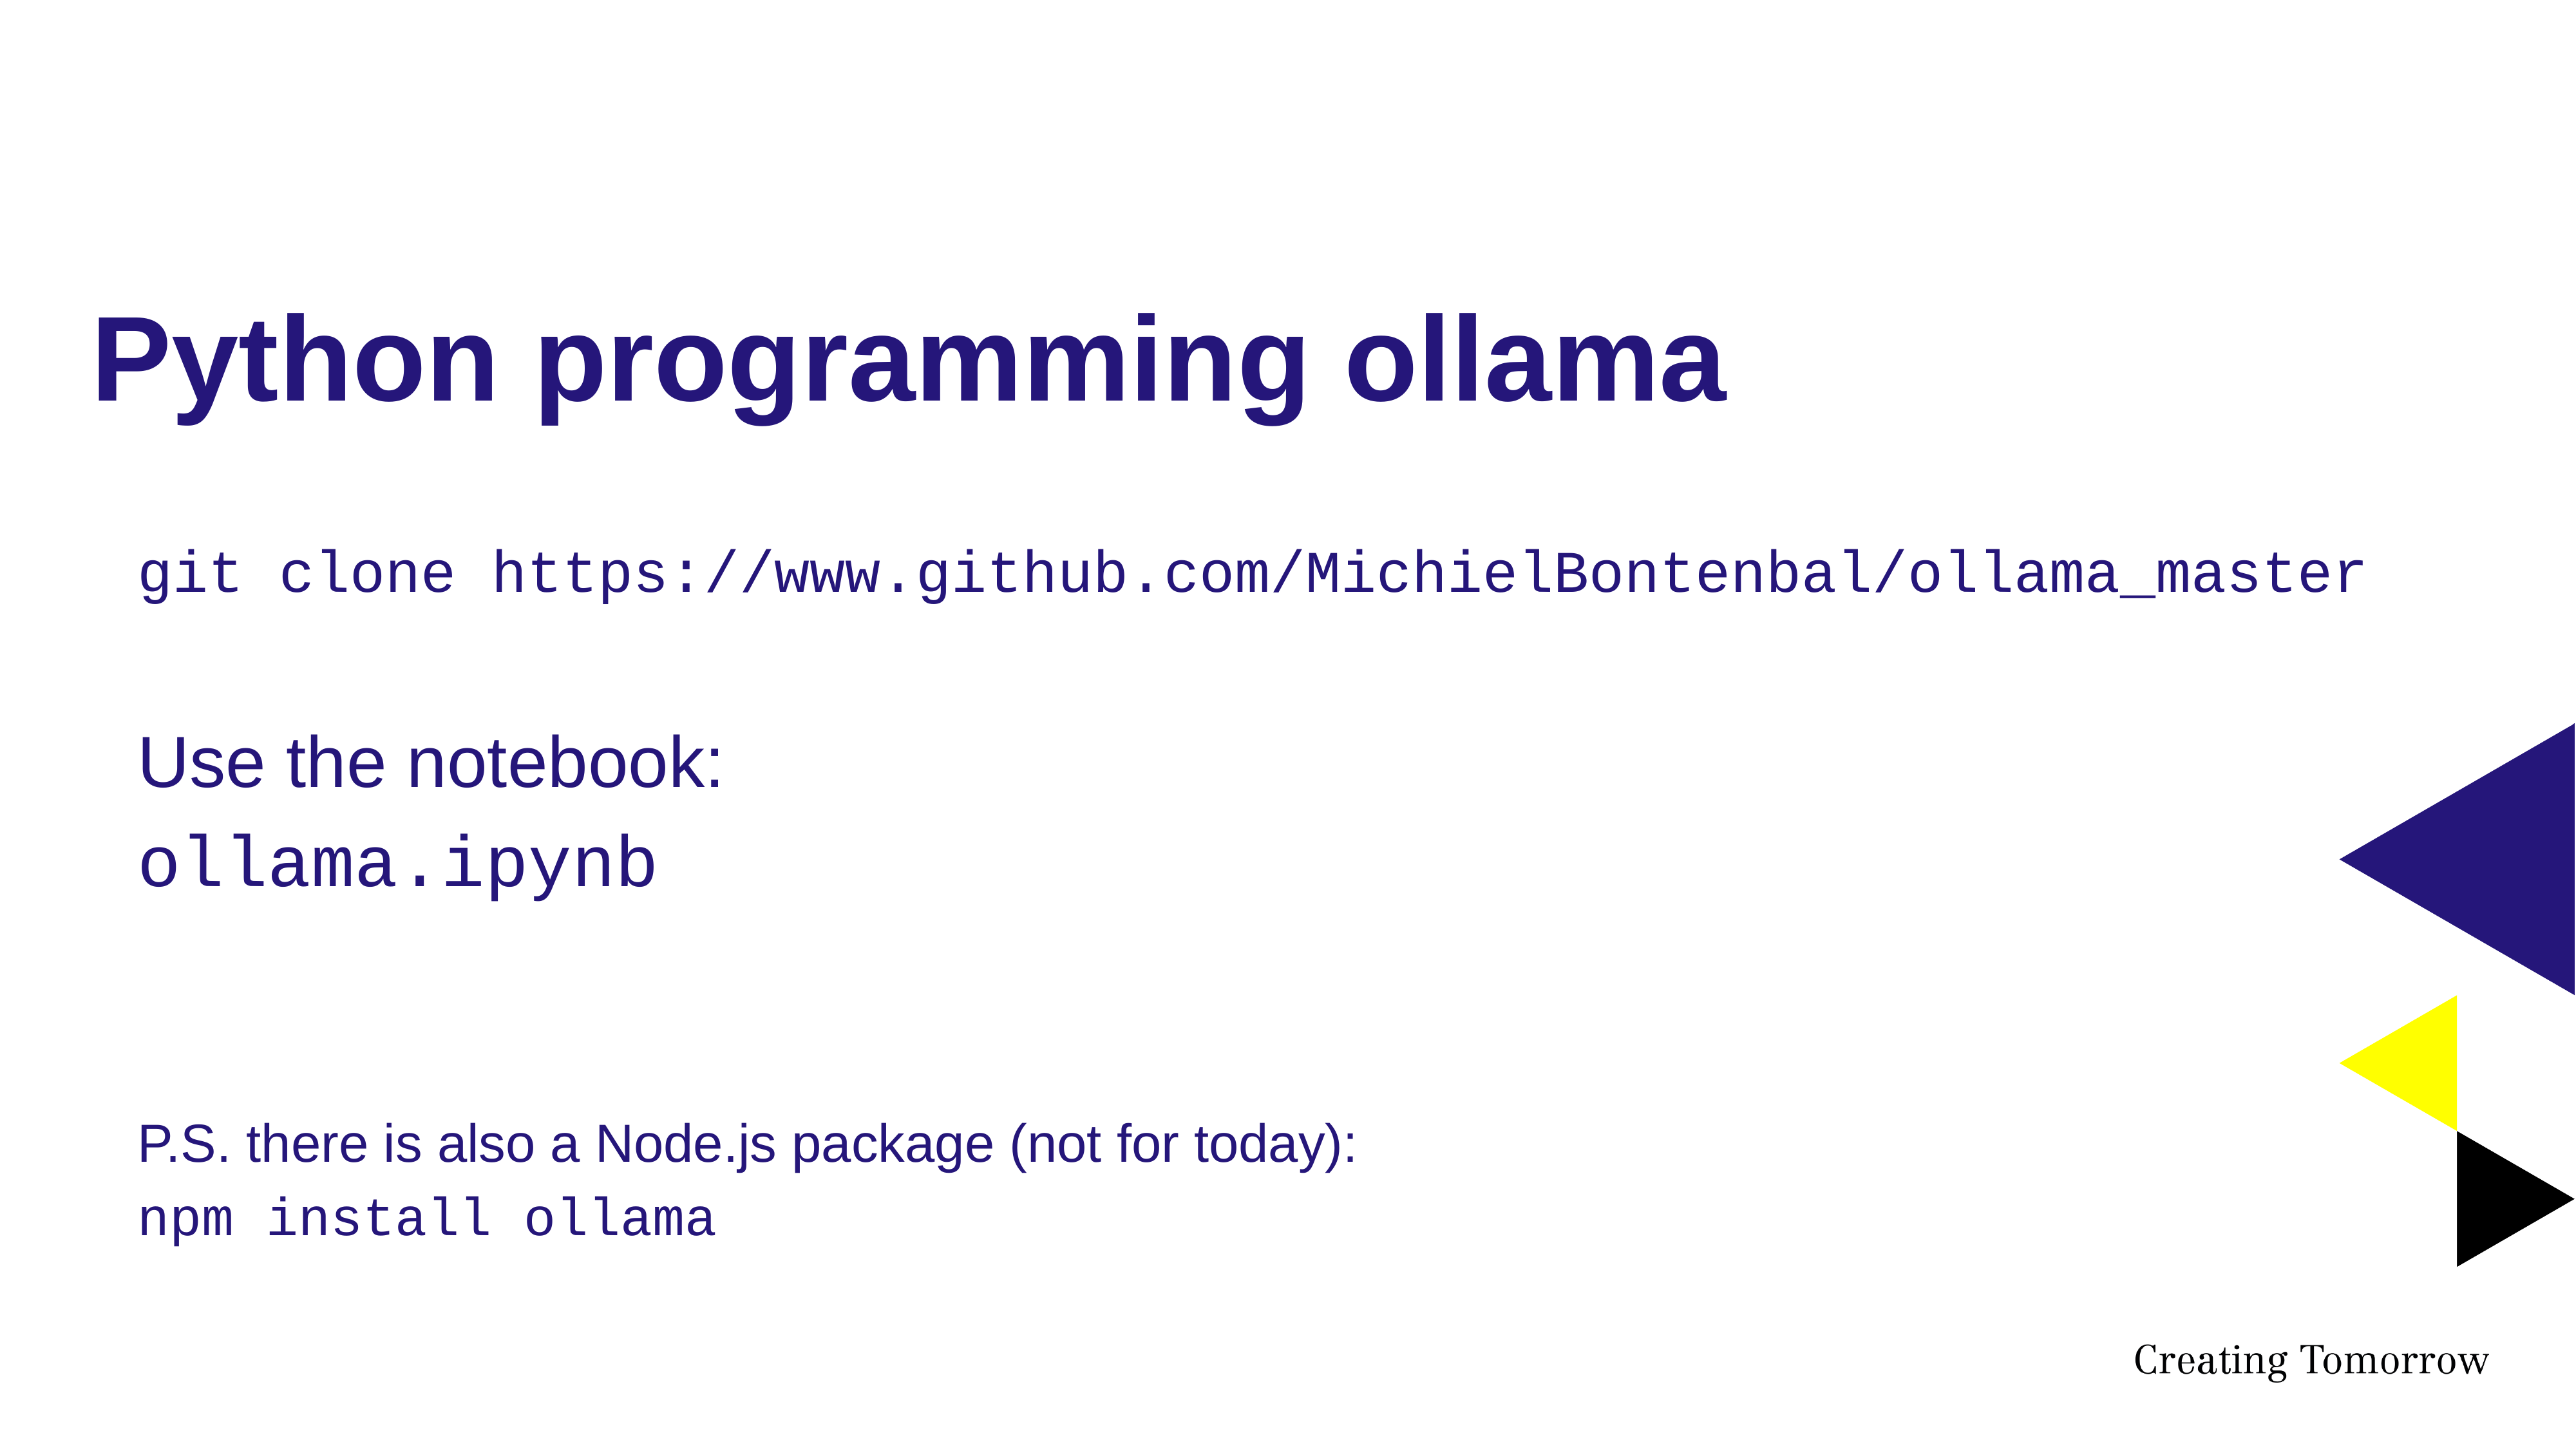

# Python programming ollama
git clone https://www.github.com/MichielBontenbal/ollama_master

Use the notebook:
ollama.ipynb

P.S. there is also a Node.js package (not for today):
npm install ollama